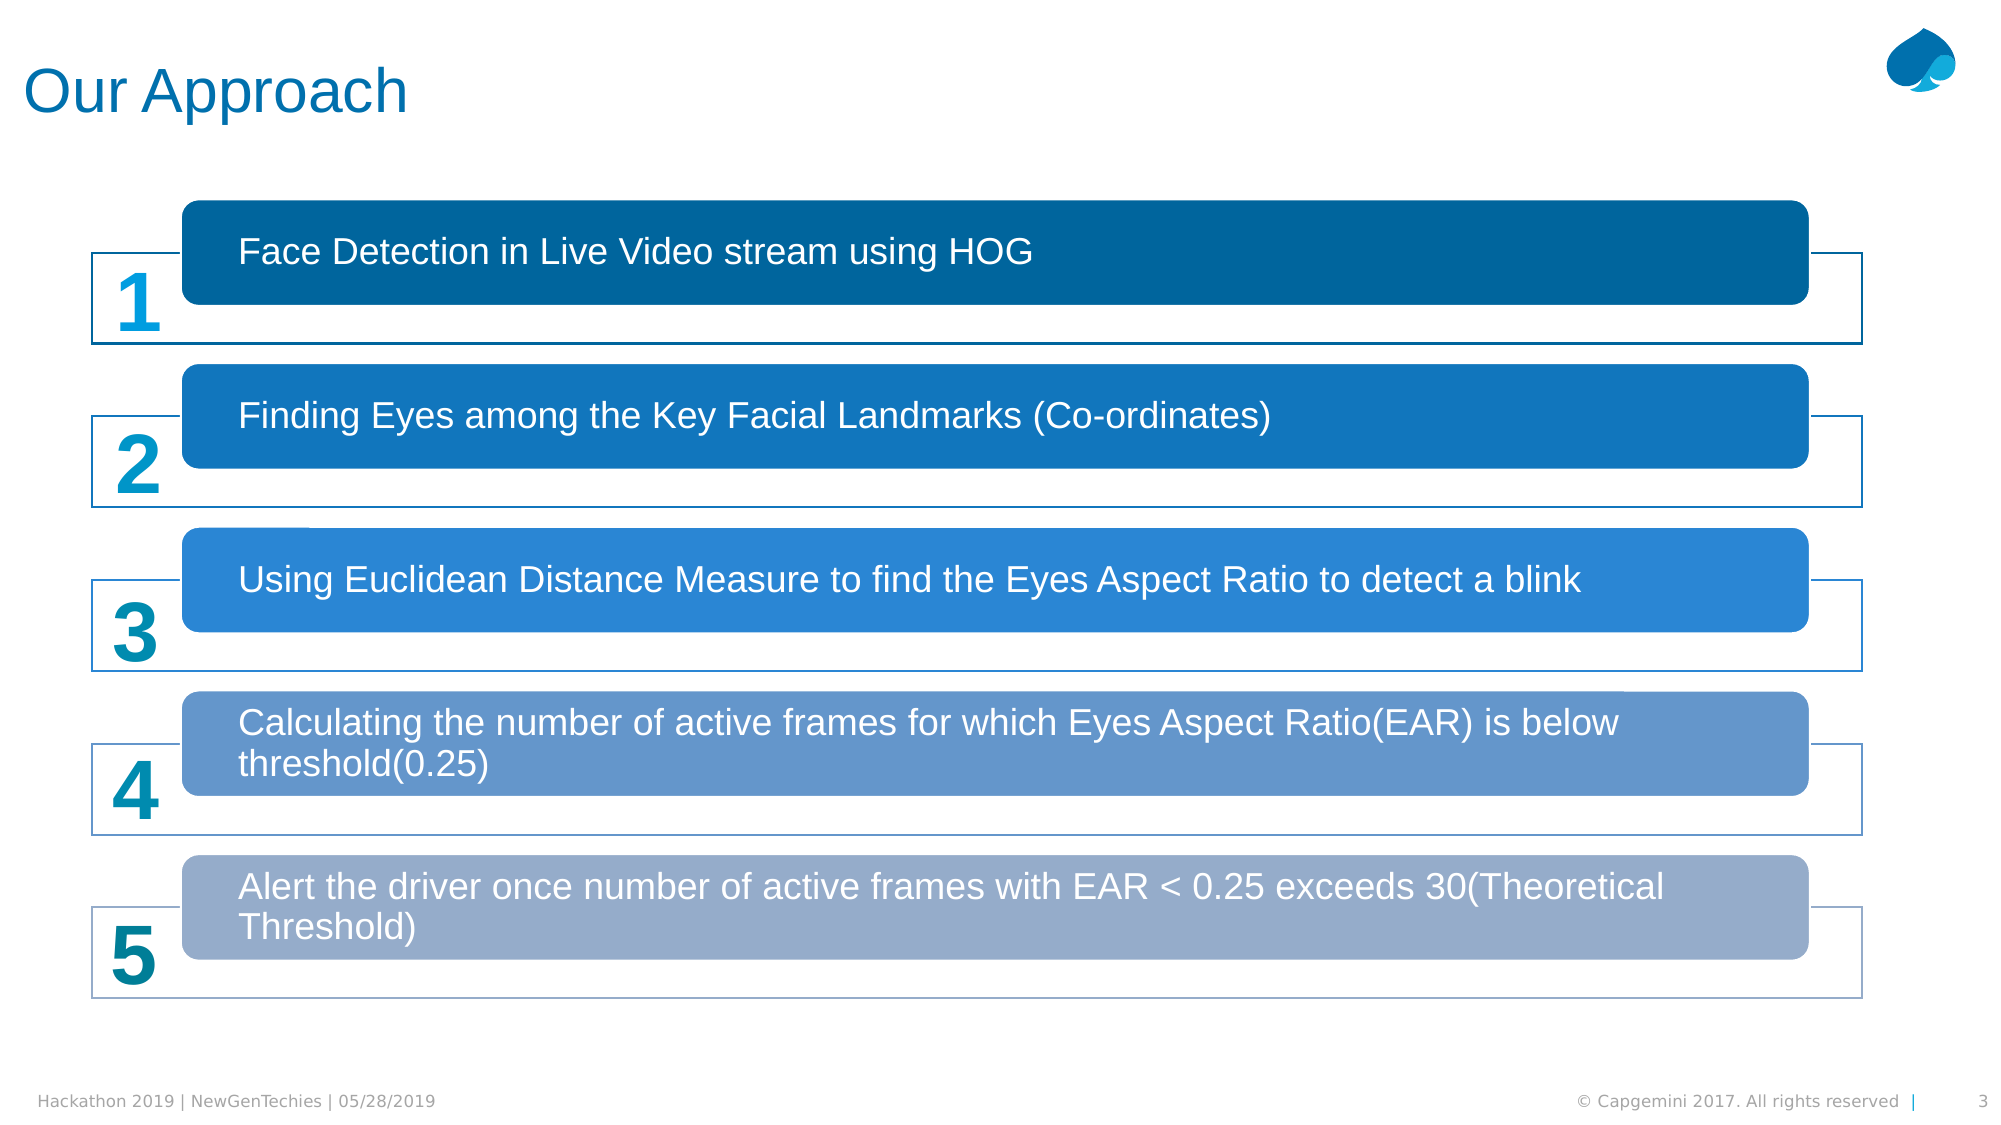

# Our Approach
Face Detection in Live Video stream using HOG
Finding Eyes among the Key Facial Landmarks (Co-ordinates)
Using Euclidean Distance Measure to find the Eyes Aspect Ratio to detect a blink
Calculating the number of active frames for which Eyes Aspect Ratio(EAR) is below threshold(0.25)
Alert the driver once number of active frames with EAR < 0.25 exceeds 30(Theoretical Threshold)
1
2
3
4
5